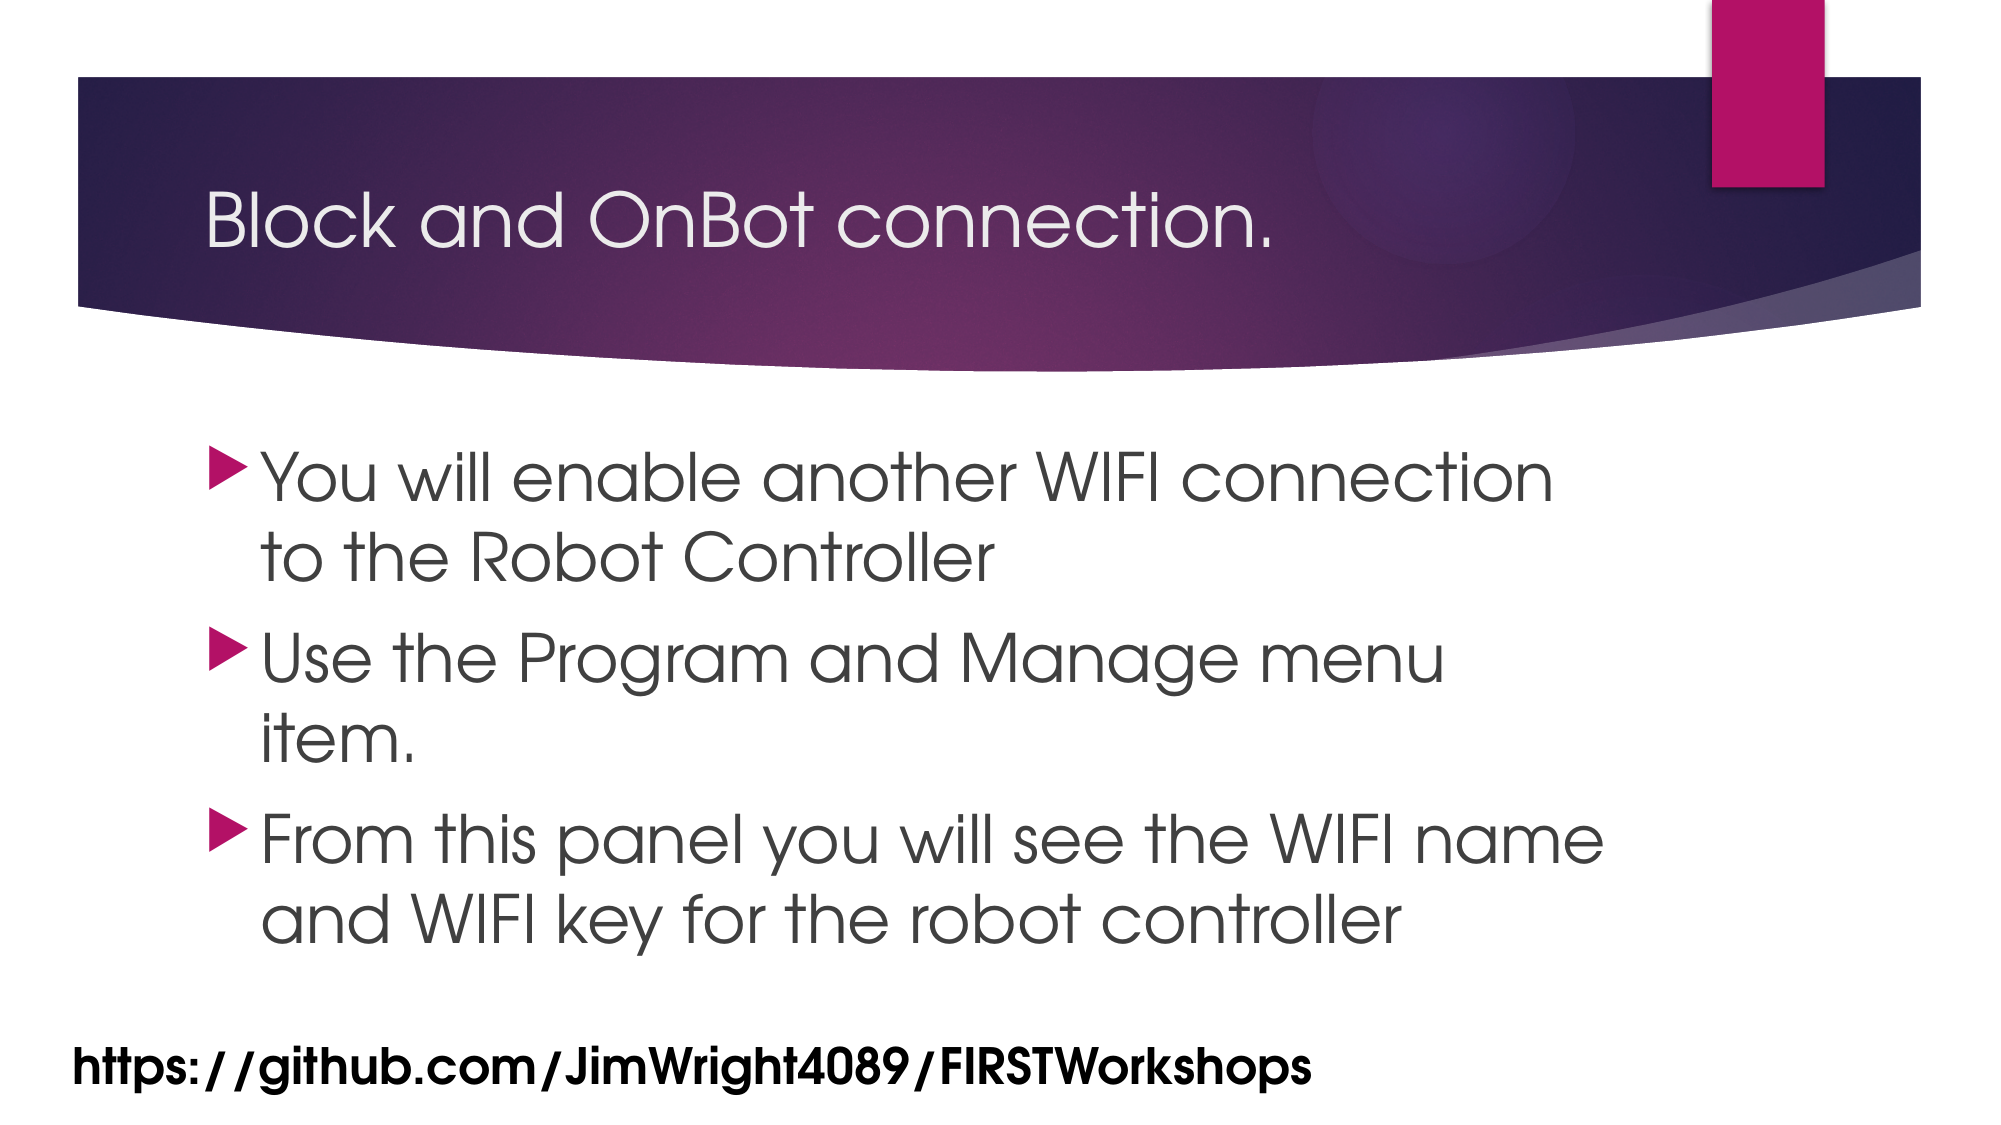

# Block and OnBot connection.
You will enable another WIFI connection to the Robot Controller
Use the Program and Manage menu item.
From this panel you will see the WIFI name and WIFI key for the robot controller

https://github.com/JimWright4089/FIRSTWorkshops